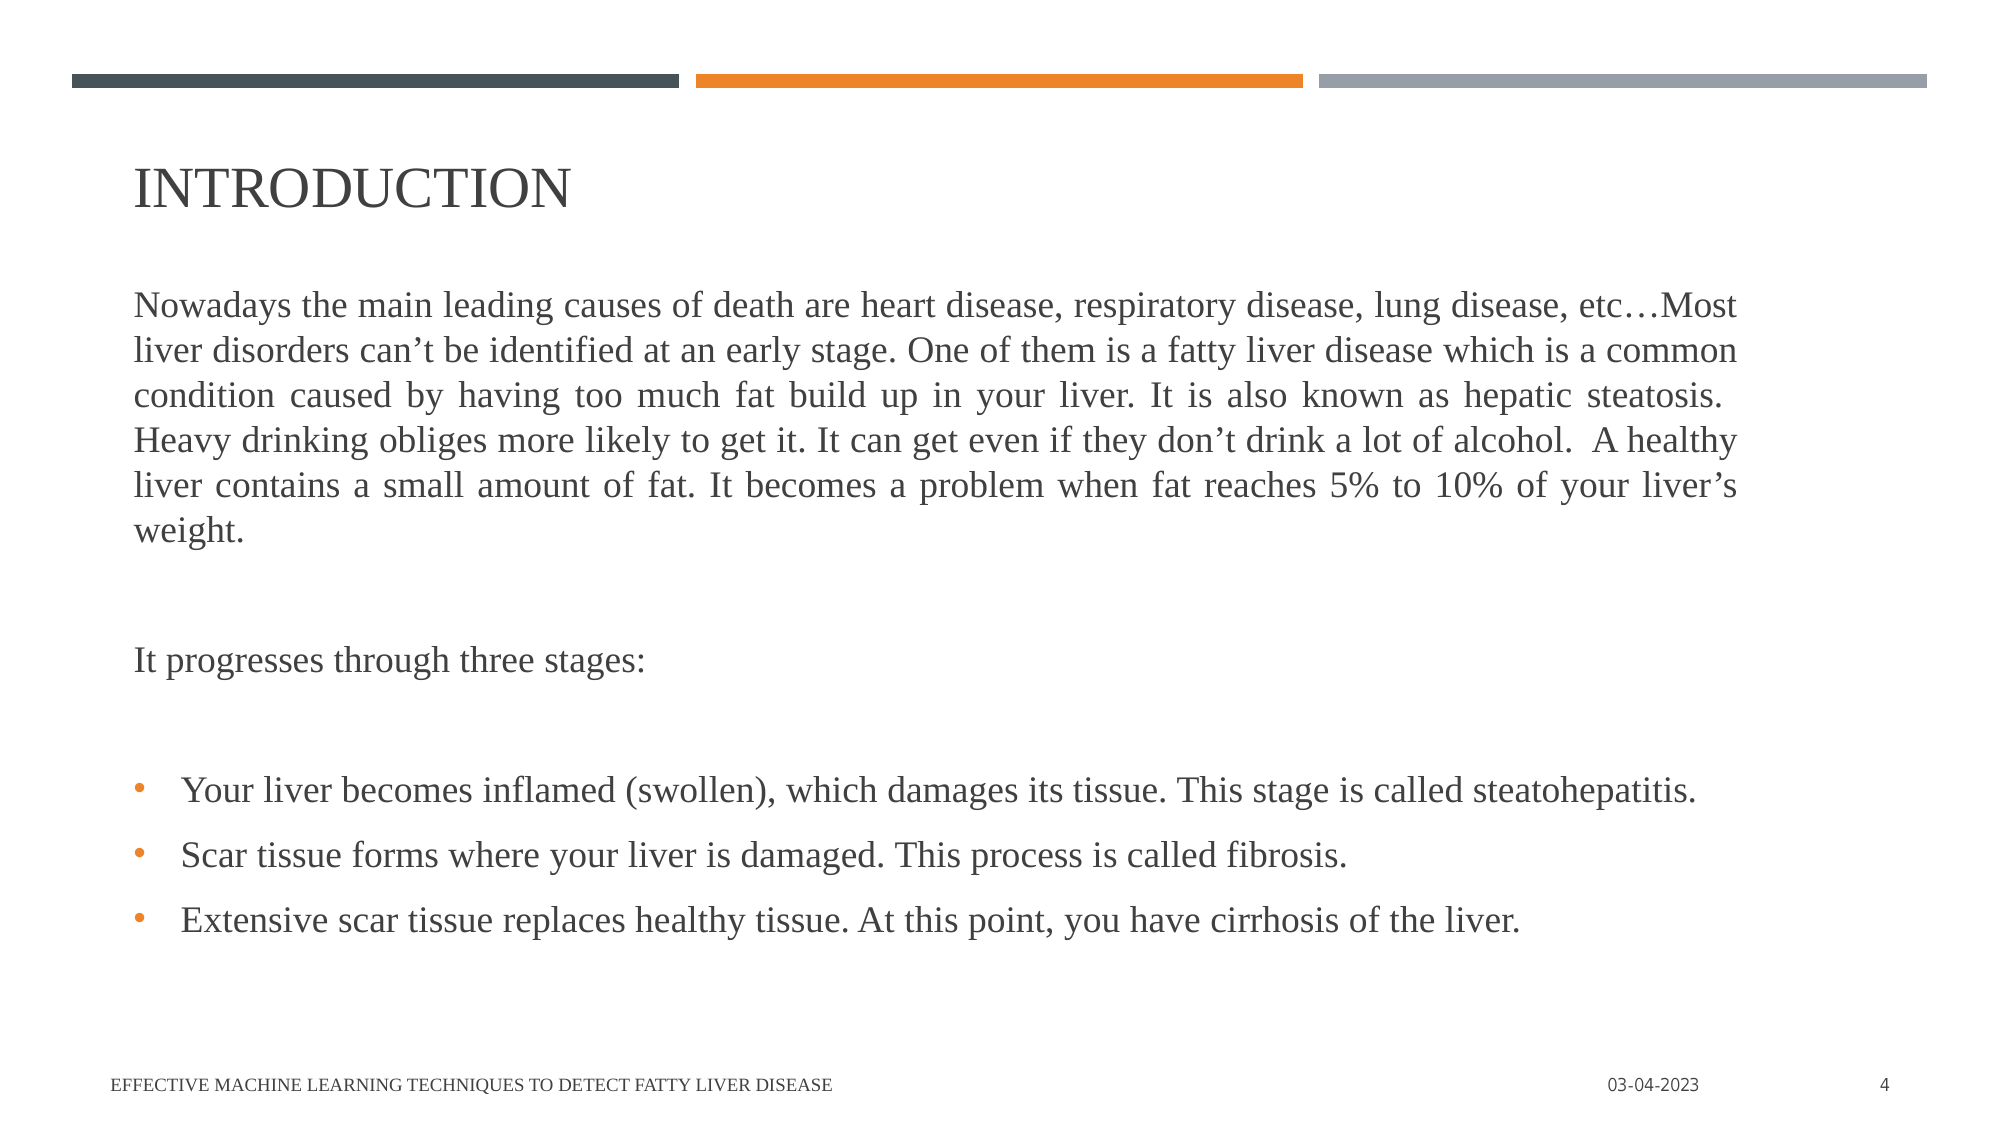

# Introduction
Nowadays the main leading causes of death are heart disease, respiratory disease, lung disease, etc…Most liver disorders can’t be identified at an early stage. One of them is a fatty liver disease which is a common condition caused by having too much fat build up in your liver. It is also known as hepatic steatosis.  Heavy drinking obliges more likely to get it. It can get even if they don’t drink a lot of alcohol.  A healthy liver contains a small amount of fat. It becomes a problem when fat reaches 5% to 10% of your liver’s weight.

It progresses through three stages:

Your liver becomes inflamed (swollen), which damages its tissue. This stage is called steatohepatitis.
Scar tissue forms where your liver is damaged. This process is called fibrosis.
Extensive scar tissue replaces healthy tissue. At this point, you have cirrhosis of the liver.
Effective Machine Learning Techniques To Detect Fatty Liver Disease
03-04-2023
4